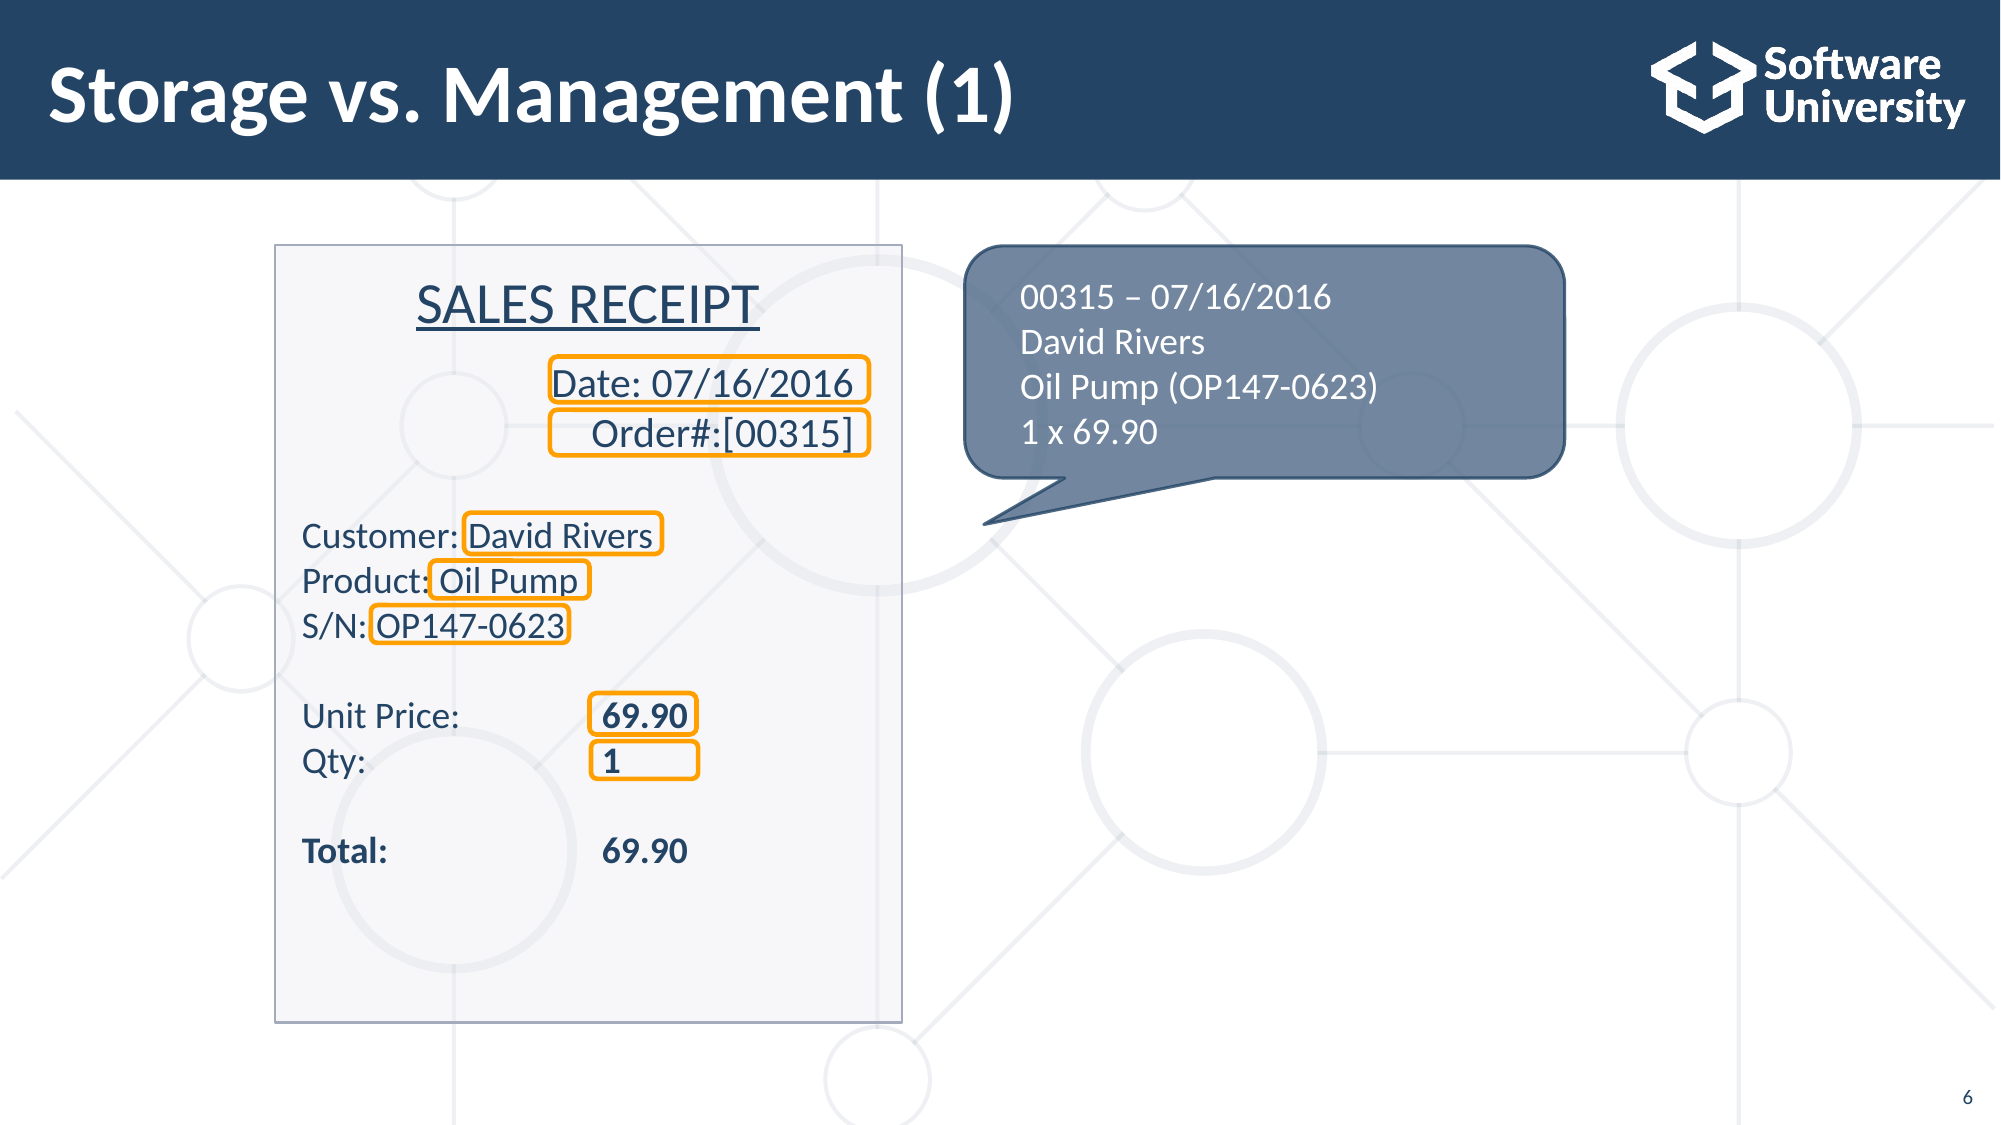

# Storage vs. Management (1)

00315 – 07/16/2016
David Rivers
Oil Pump (OP147-0623)
1 x 69.90
SALES RECEIPT
Date: 07/16/2016
Order#:[00315]

Customer: David Rivers
Product: Oil Pump
S/N: OP147-0623

Unit Price:	69.90
Qty:		1

Total:		69.90

6